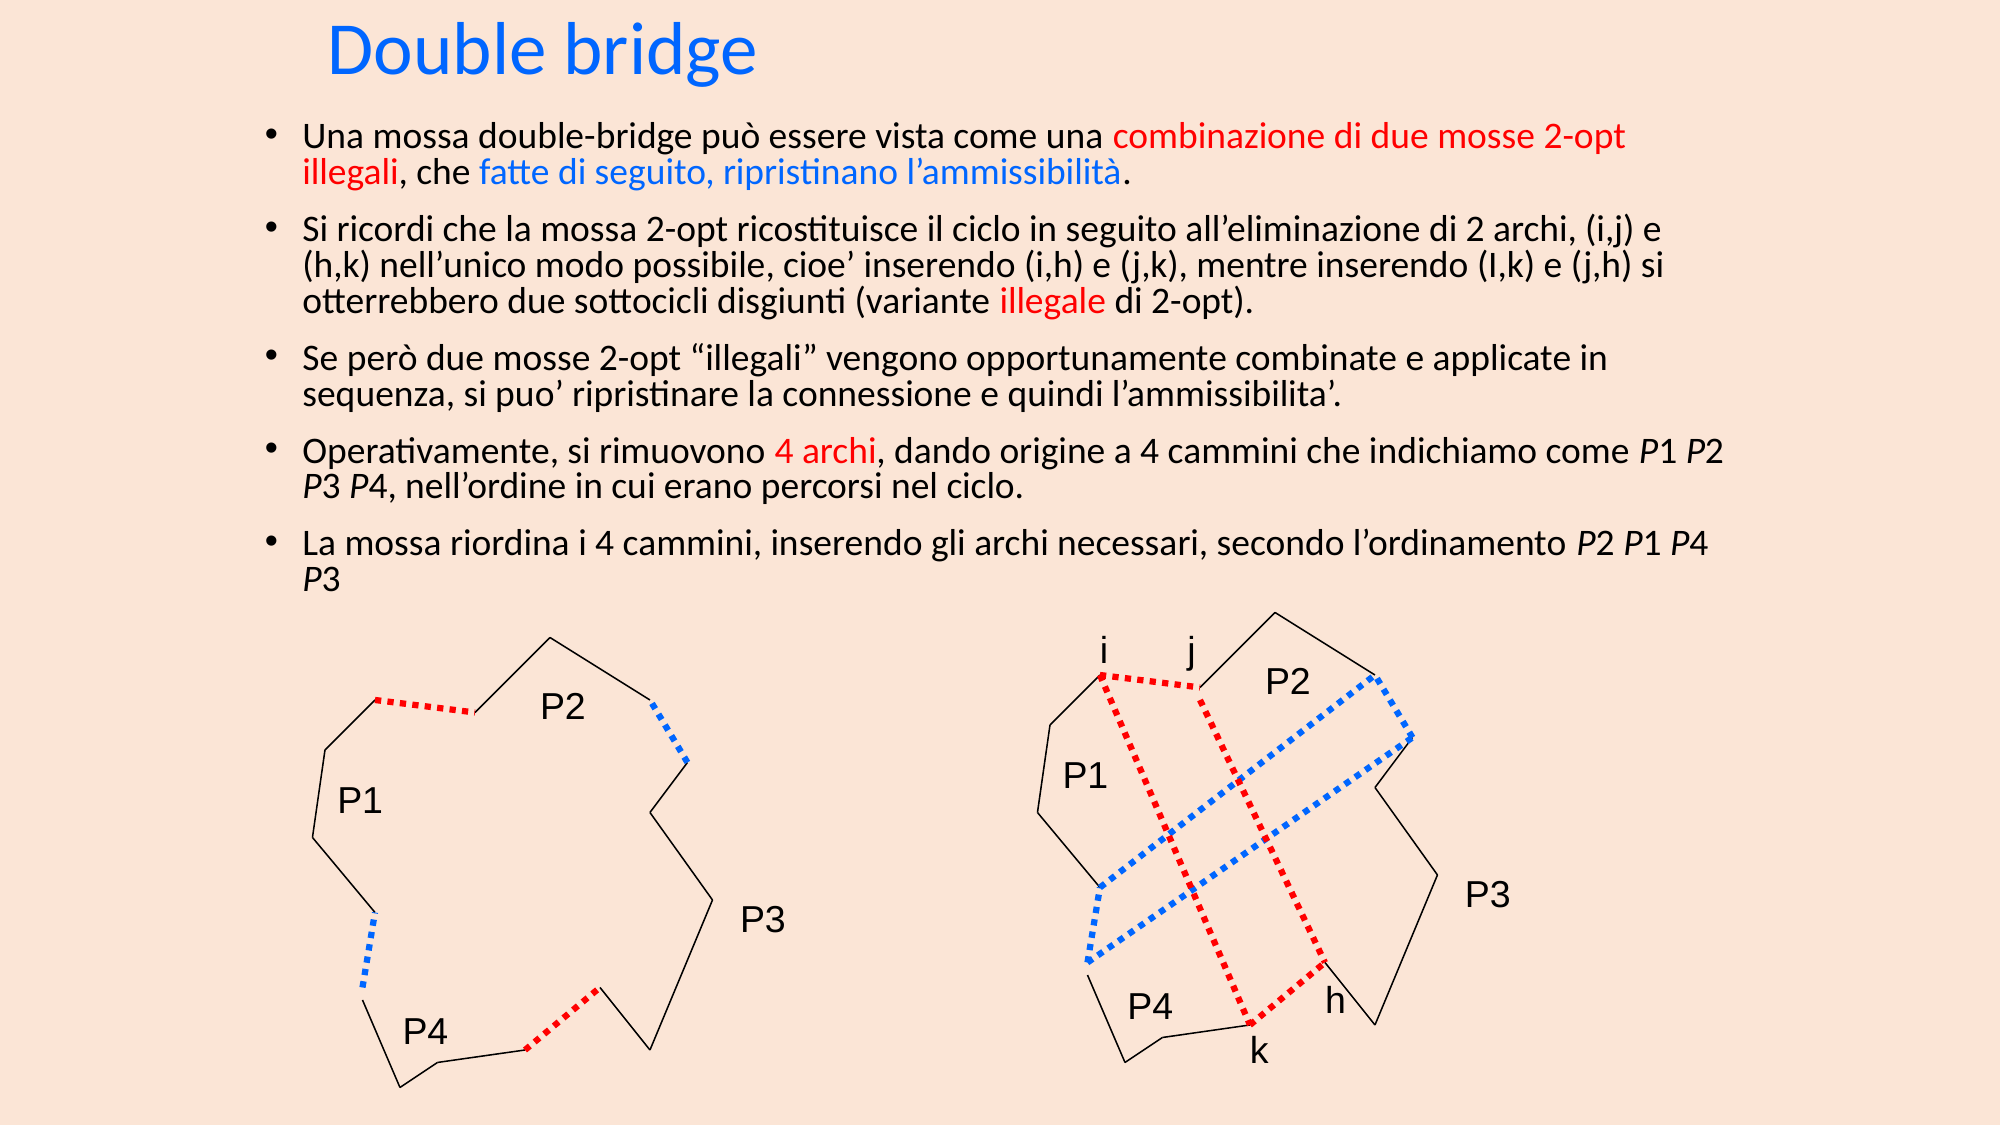

# Double bridge
Una mossa double-bridge può essere vista come una combinazione di due mosse 2-opt illegali, che fatte di seguito, ripristinano l’ammissibilità.
Si ricordi che la mossa 2-opt ricostituisce il ciclo in seguito all’eliminazione di 2 archi, (i,j) e (h,k) nell’unico modo possibile, cioe’ inserendo (i,h) e (j,k), mentre inserendo (I,k) e (j,h) si otterrebbero due sottocicli disgiunti (variante illegale di 2-opt).
Se però due mosse 2-opt “illegali” vengono opportunamente combinate e applicate in sequenza, si puo’ ripristinare la connessione e quindi l’ammissibilita’.
Operativamente, si rimuovono 4 archi, dando origine a 4 cammini che indichiamo come P1 P2 P3 P4, nell’ordine in cui erano percorsi nel ciclo.
La mossa riordina i 4 cammini, inserendo gli archi necessari, secondo l’ordinamento P2 P1 P4 P3

i
j

P2

P2

P1

P1

P3

P3

h

P4

P4
k